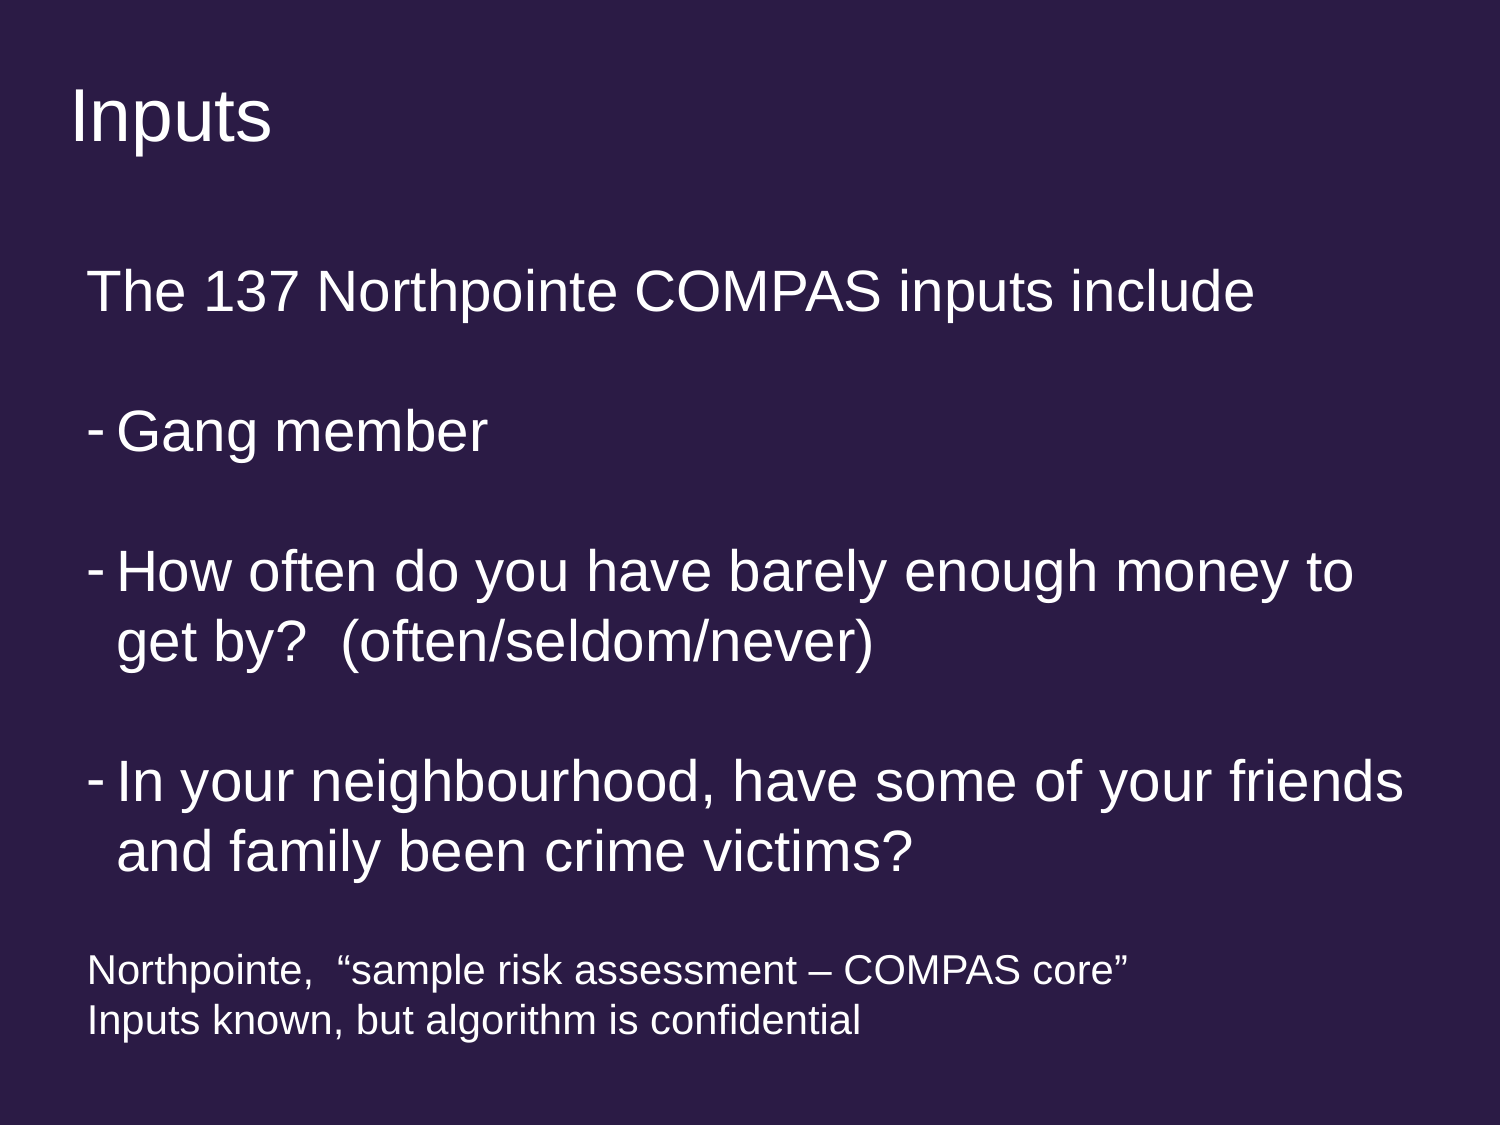

# Inputs

The 137 Northpointe COMPAS inputs include

Gang member

How often do you have barely enough money to get by?  (often/seldom/never)

In your neighbourhood, have some of your friends and family been crime victims?

Northpointe,  “sample risk assessment – COMPAS core”
Inputs known, but algorithm is confidential